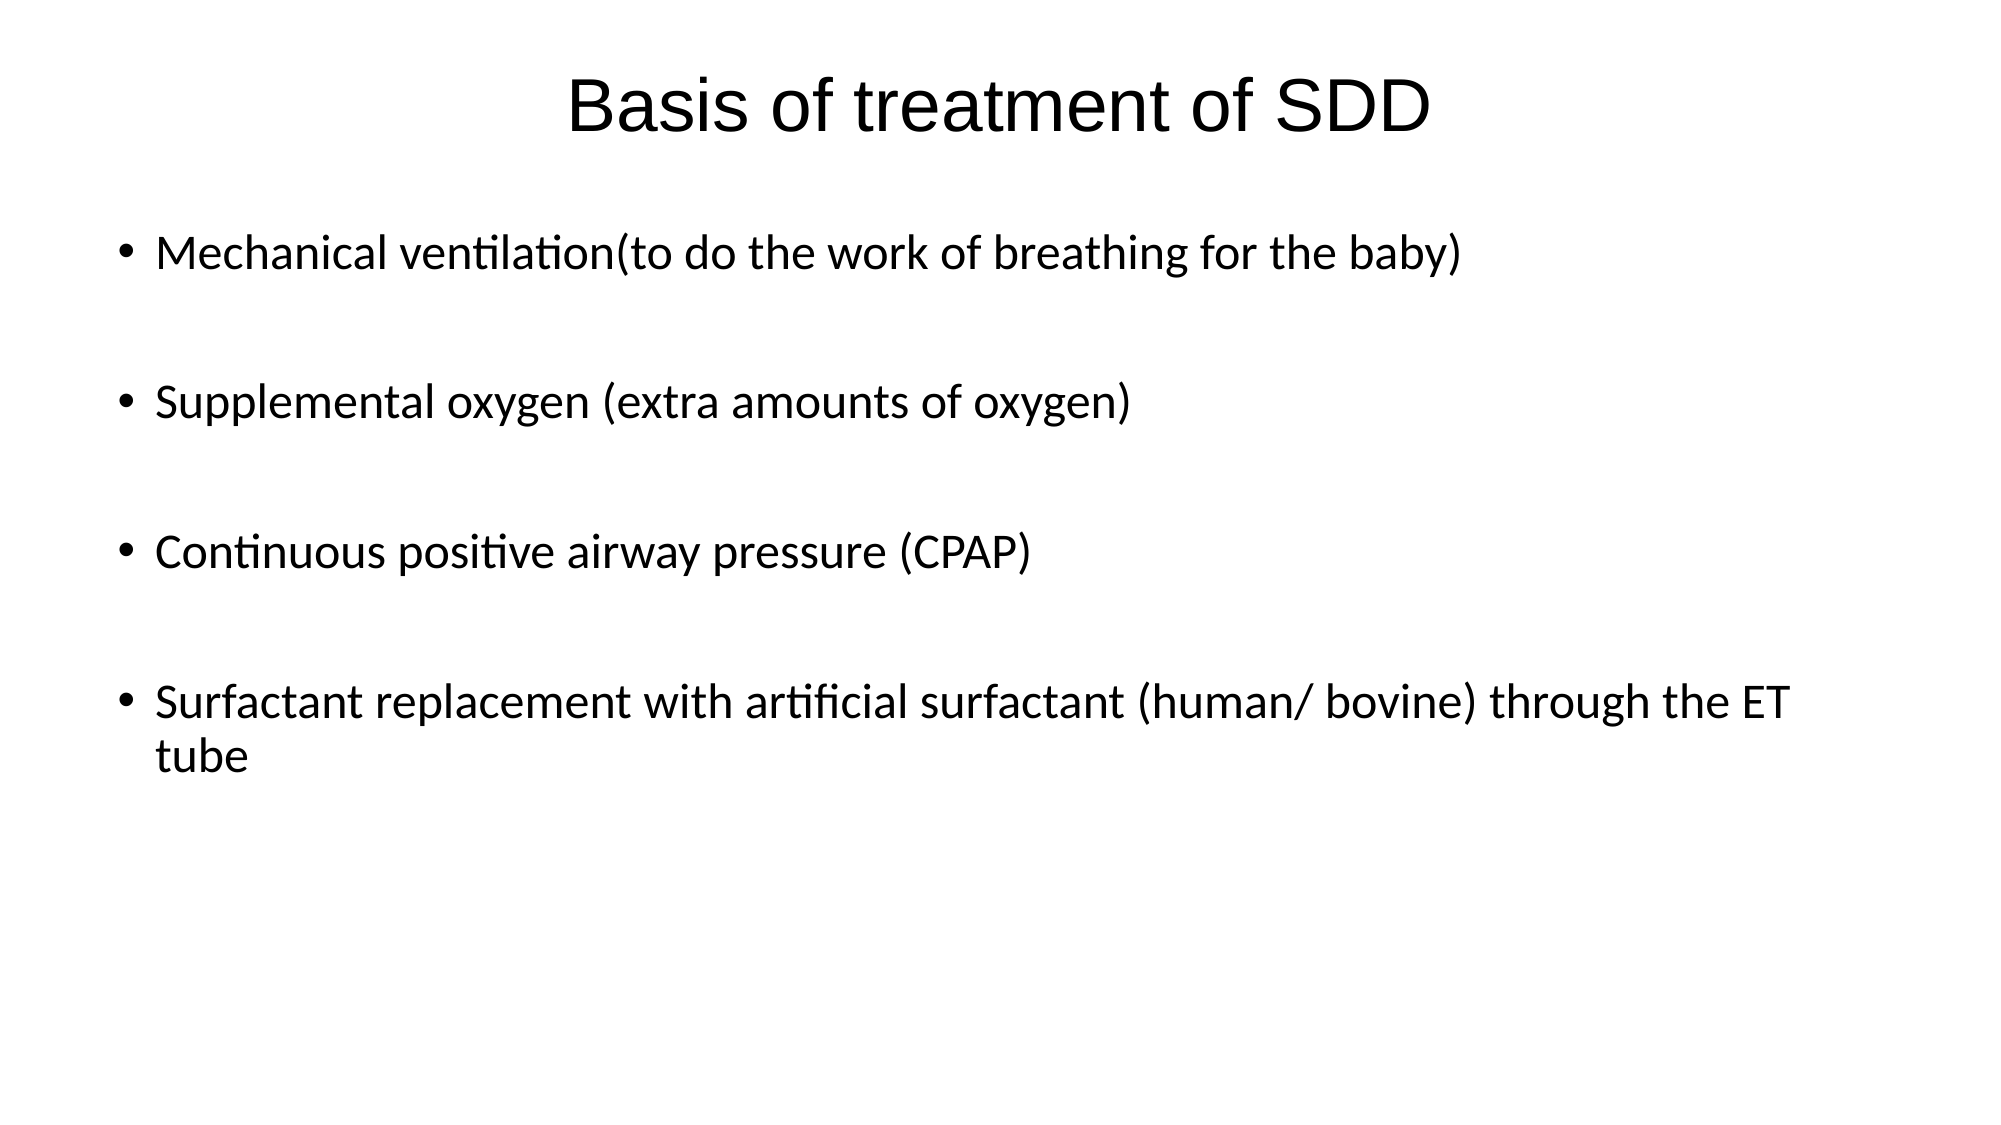

# Basis of treatment of SDD
Mechanical ventilation(to do the work of breathing for the baby)

Supplemental oxygen (extra amounts of oxygen)

Continuous positive airway pressure (CPAP)

Surfactant replacement with artificial surfactant (human/ bovine) through the ET tube